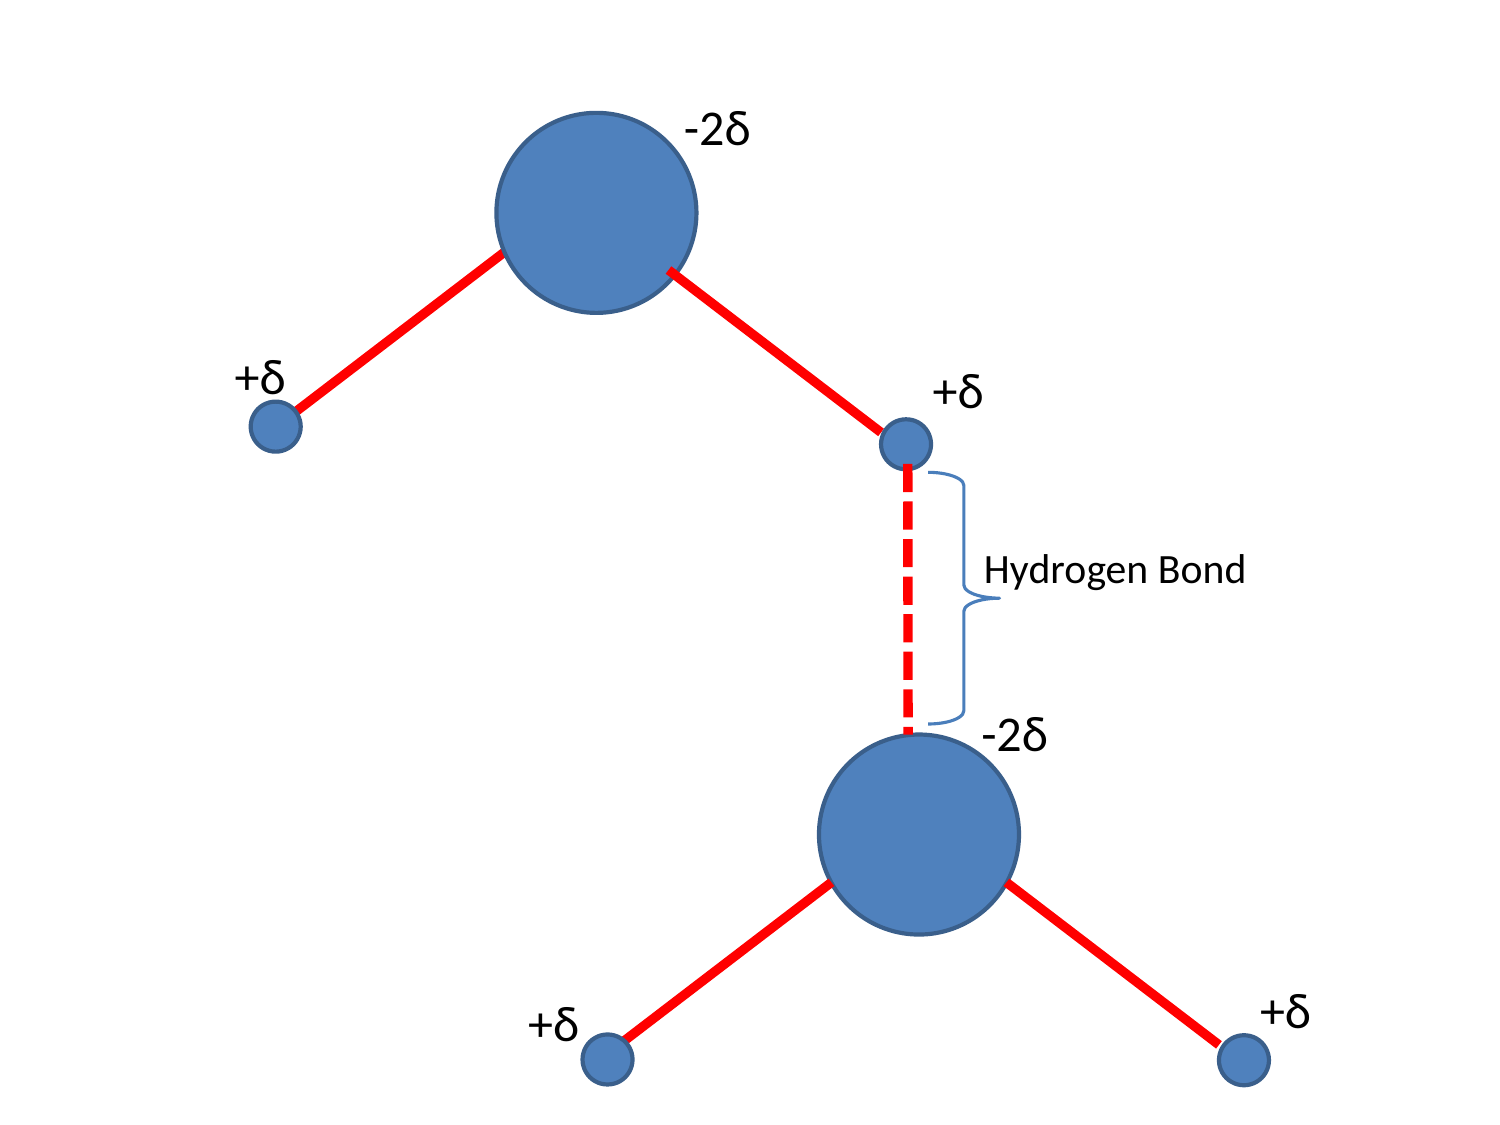

-2δ

+δ
+δ

Hydrogen Bond
-2δ

+δ
+δ